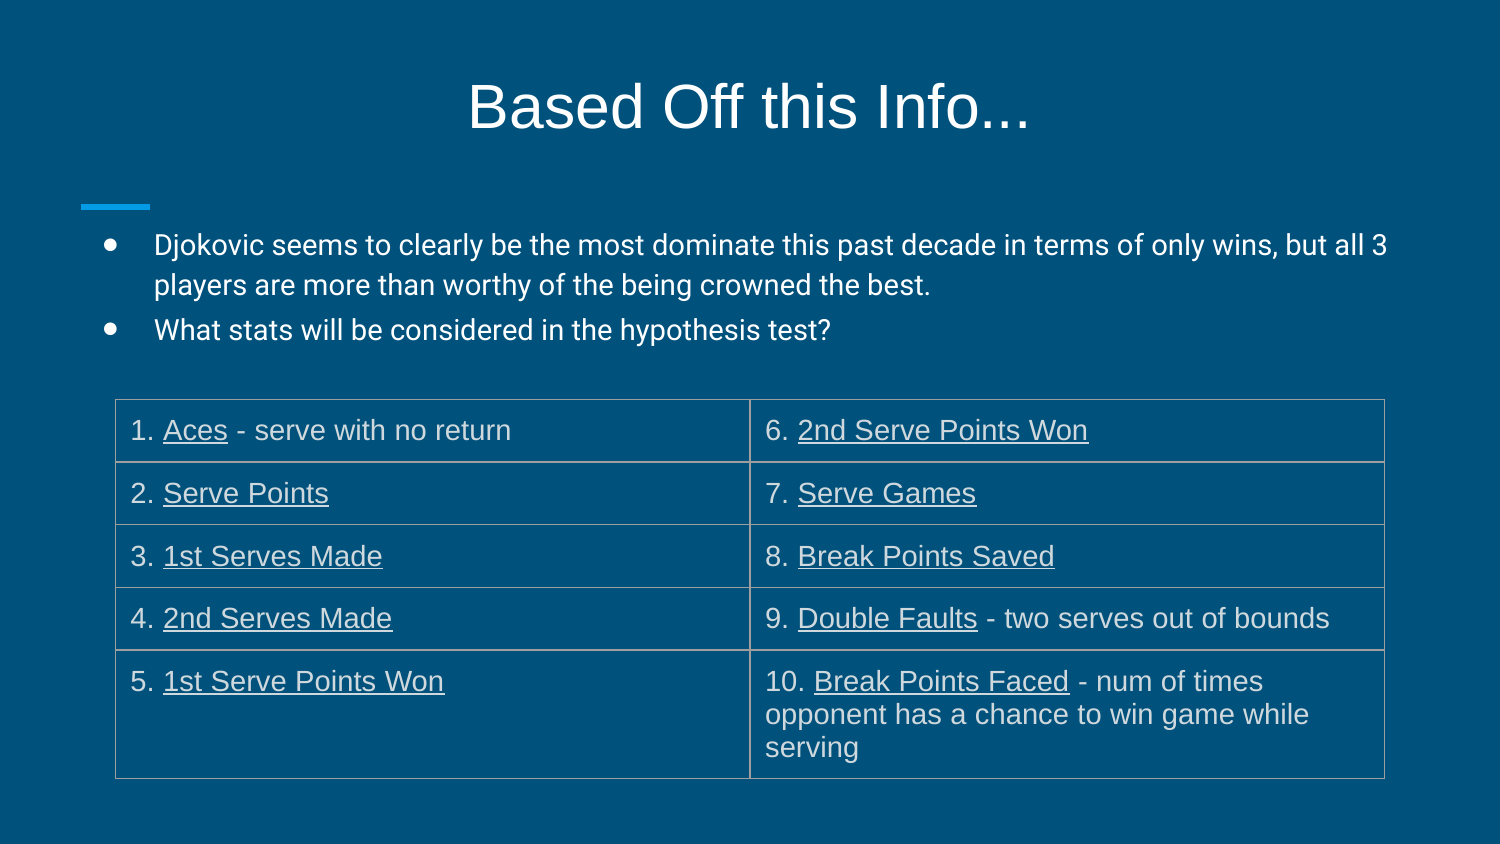

# Based Off this Info...
Djokovic seems to clearly be the most dominate this past decade in terms of only wins, but all 3 players are more than worthy of the being crowned the best.
What stats will be considered in the hypothesis test?

| 1. Aces - serve with no return | 6. 2nd Serve Points Won |
| --- | --- |
| 2. Serve Points | 7. Serve Games |
| 3. 1st Serves Made | 8. Break Points Saved |
| 4. 2nd Serves Made | 9. Double Faults - two serves out of bounds |
| 5. 1st Serve Points Won | 10. Break Points Faced - num of times opponent has a chance to win game while serving |